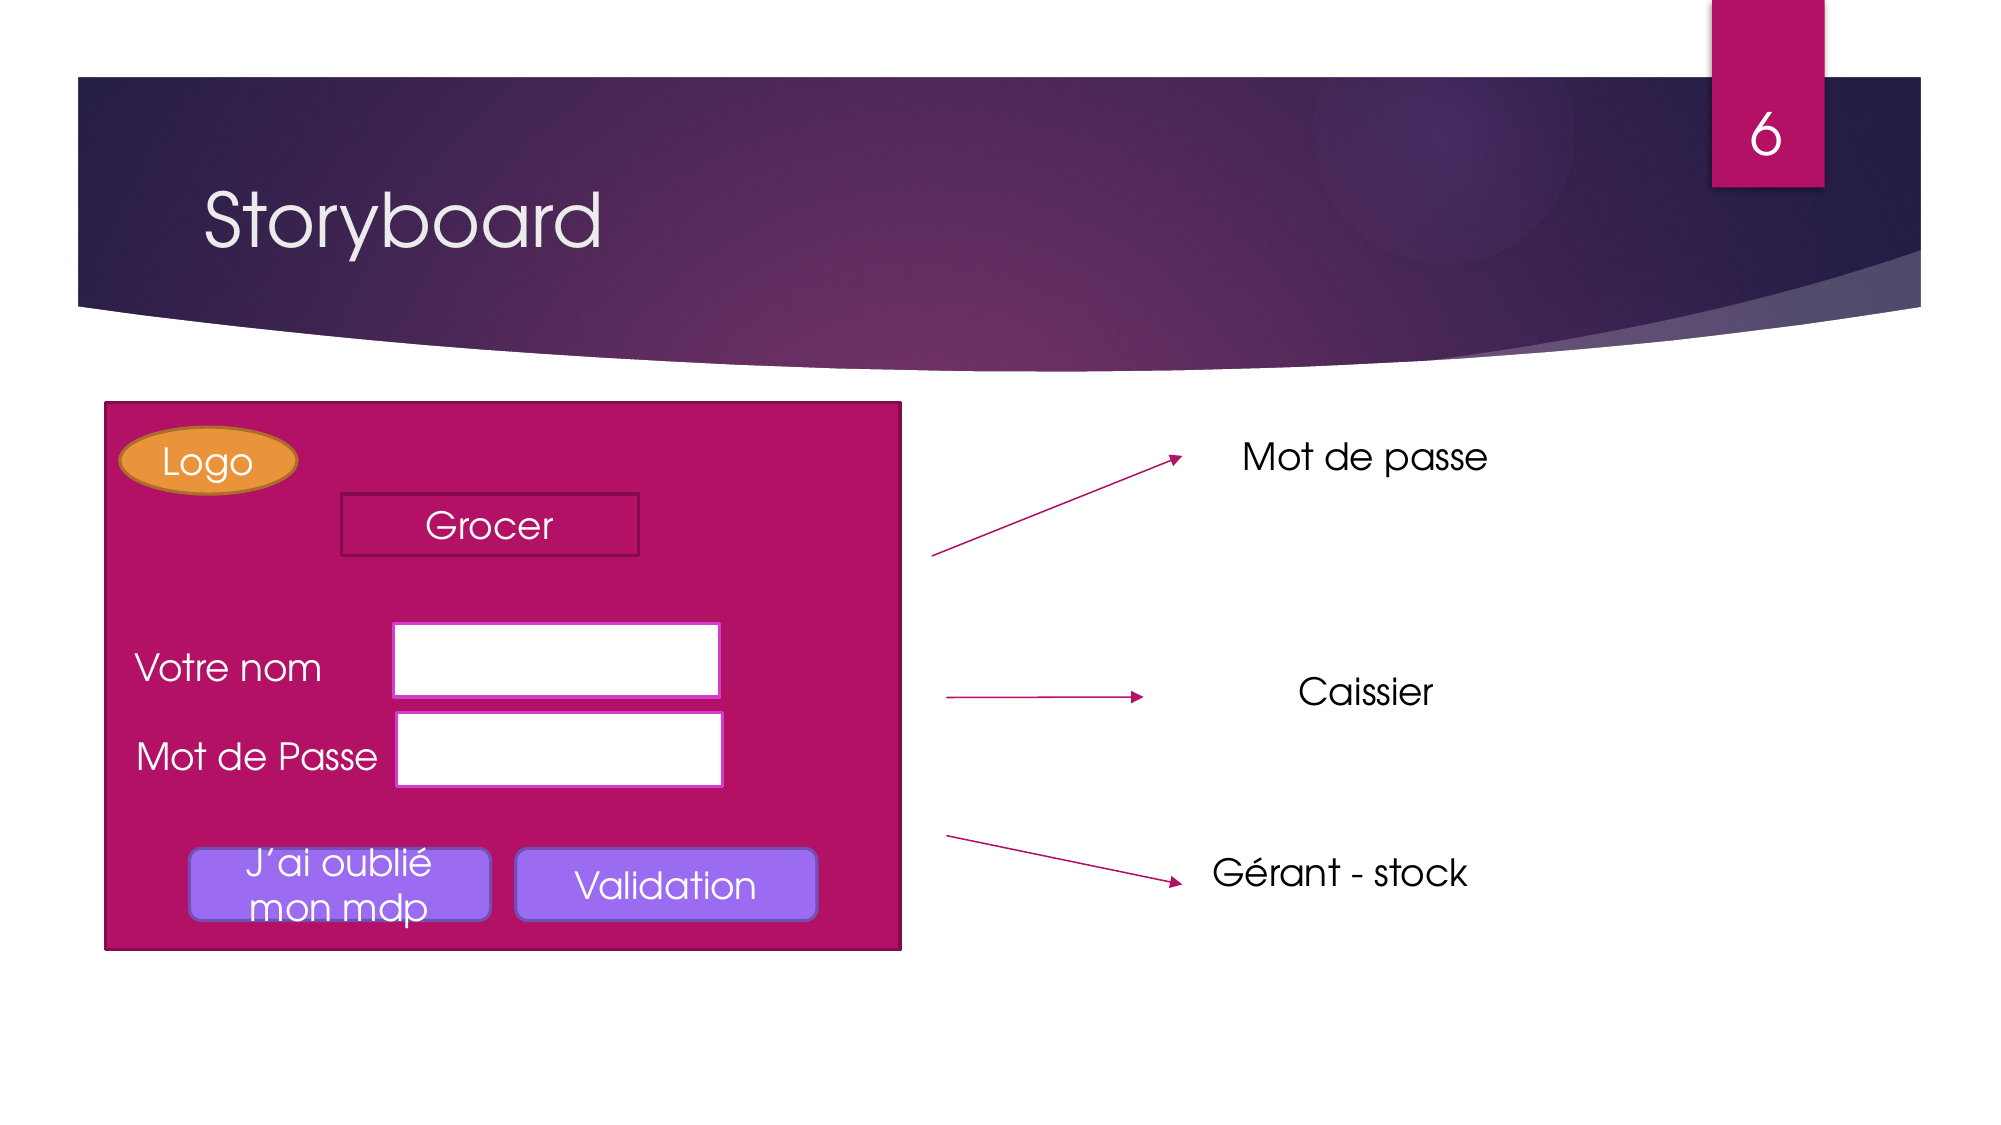

6
# Storyboard

Mot de passe
Logo

Grocer

Votre nom
Caissier

Mot de Passe
Gérant - stock
Validation
J’ai oublié mon mdp